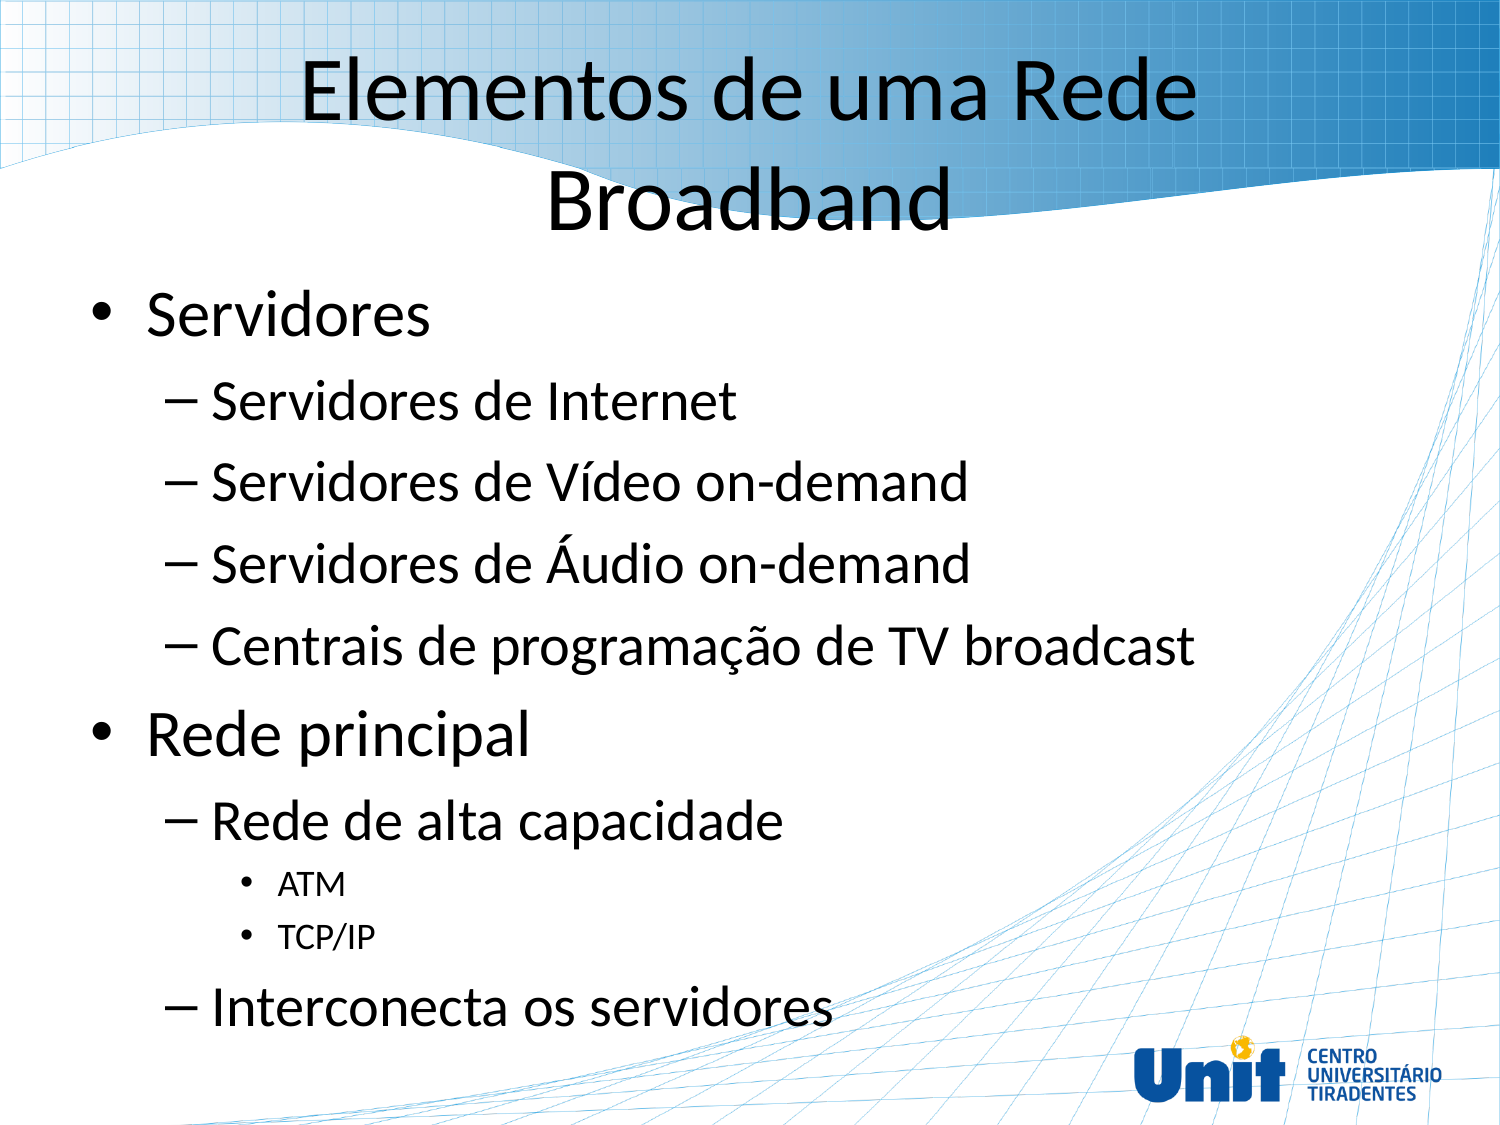

# Elementos de uma Rede Broadband
Servidores
Servidores de Internet
Servidores de Vídeo on-demand
Servidores de Áudio on-demand
Centrais de programação de TV broadcast
Rede principal
Rede de alta capacidade
ATM
TCP/IP
Interconecta os servidores